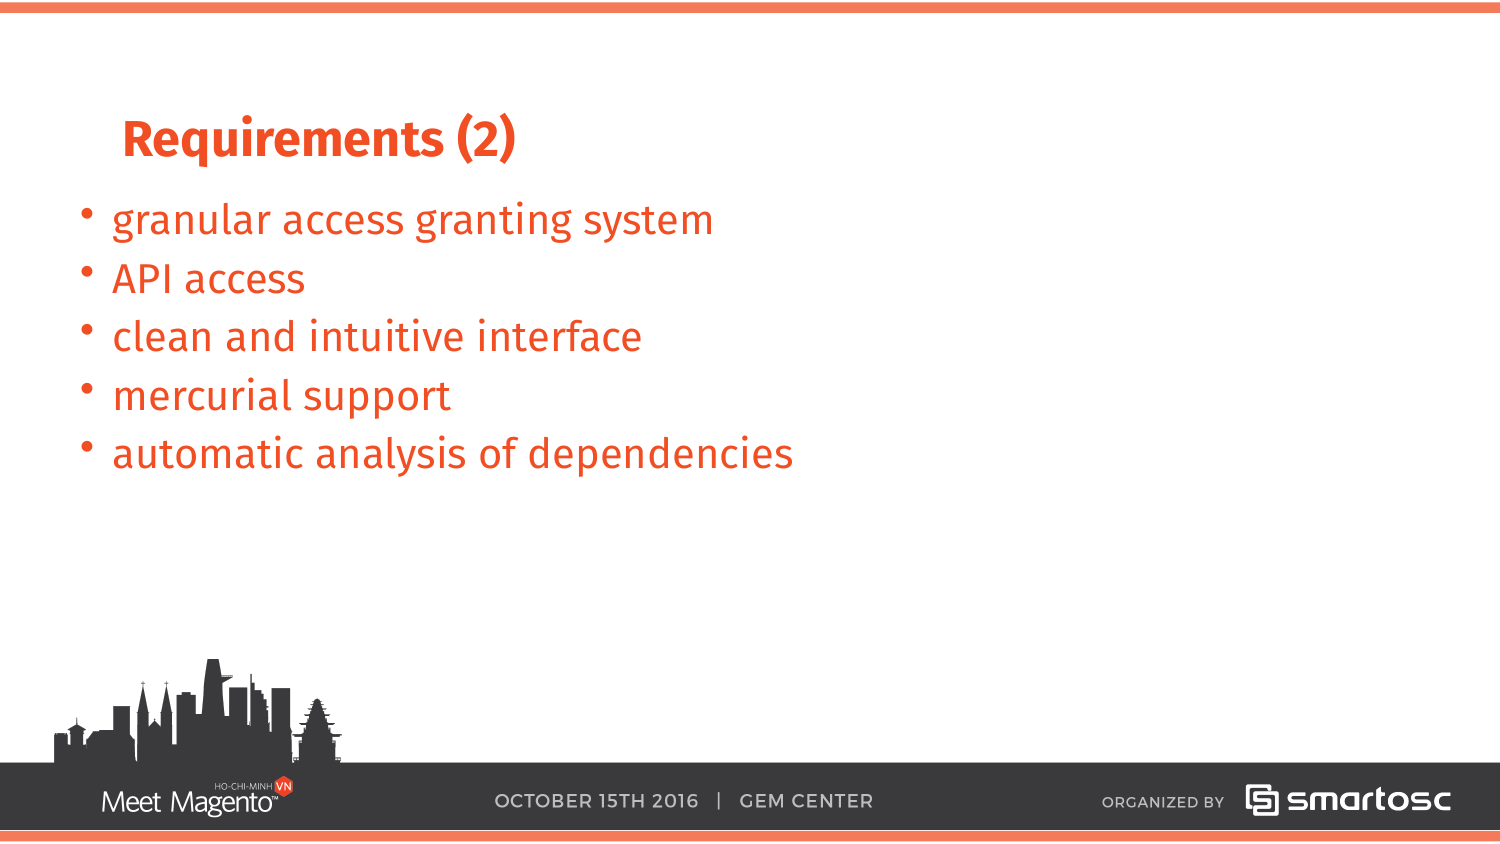

Requirements (2)
granular access granting system
API access
clean and intuitive interface
mercurial support
automatic analysis of dependencies